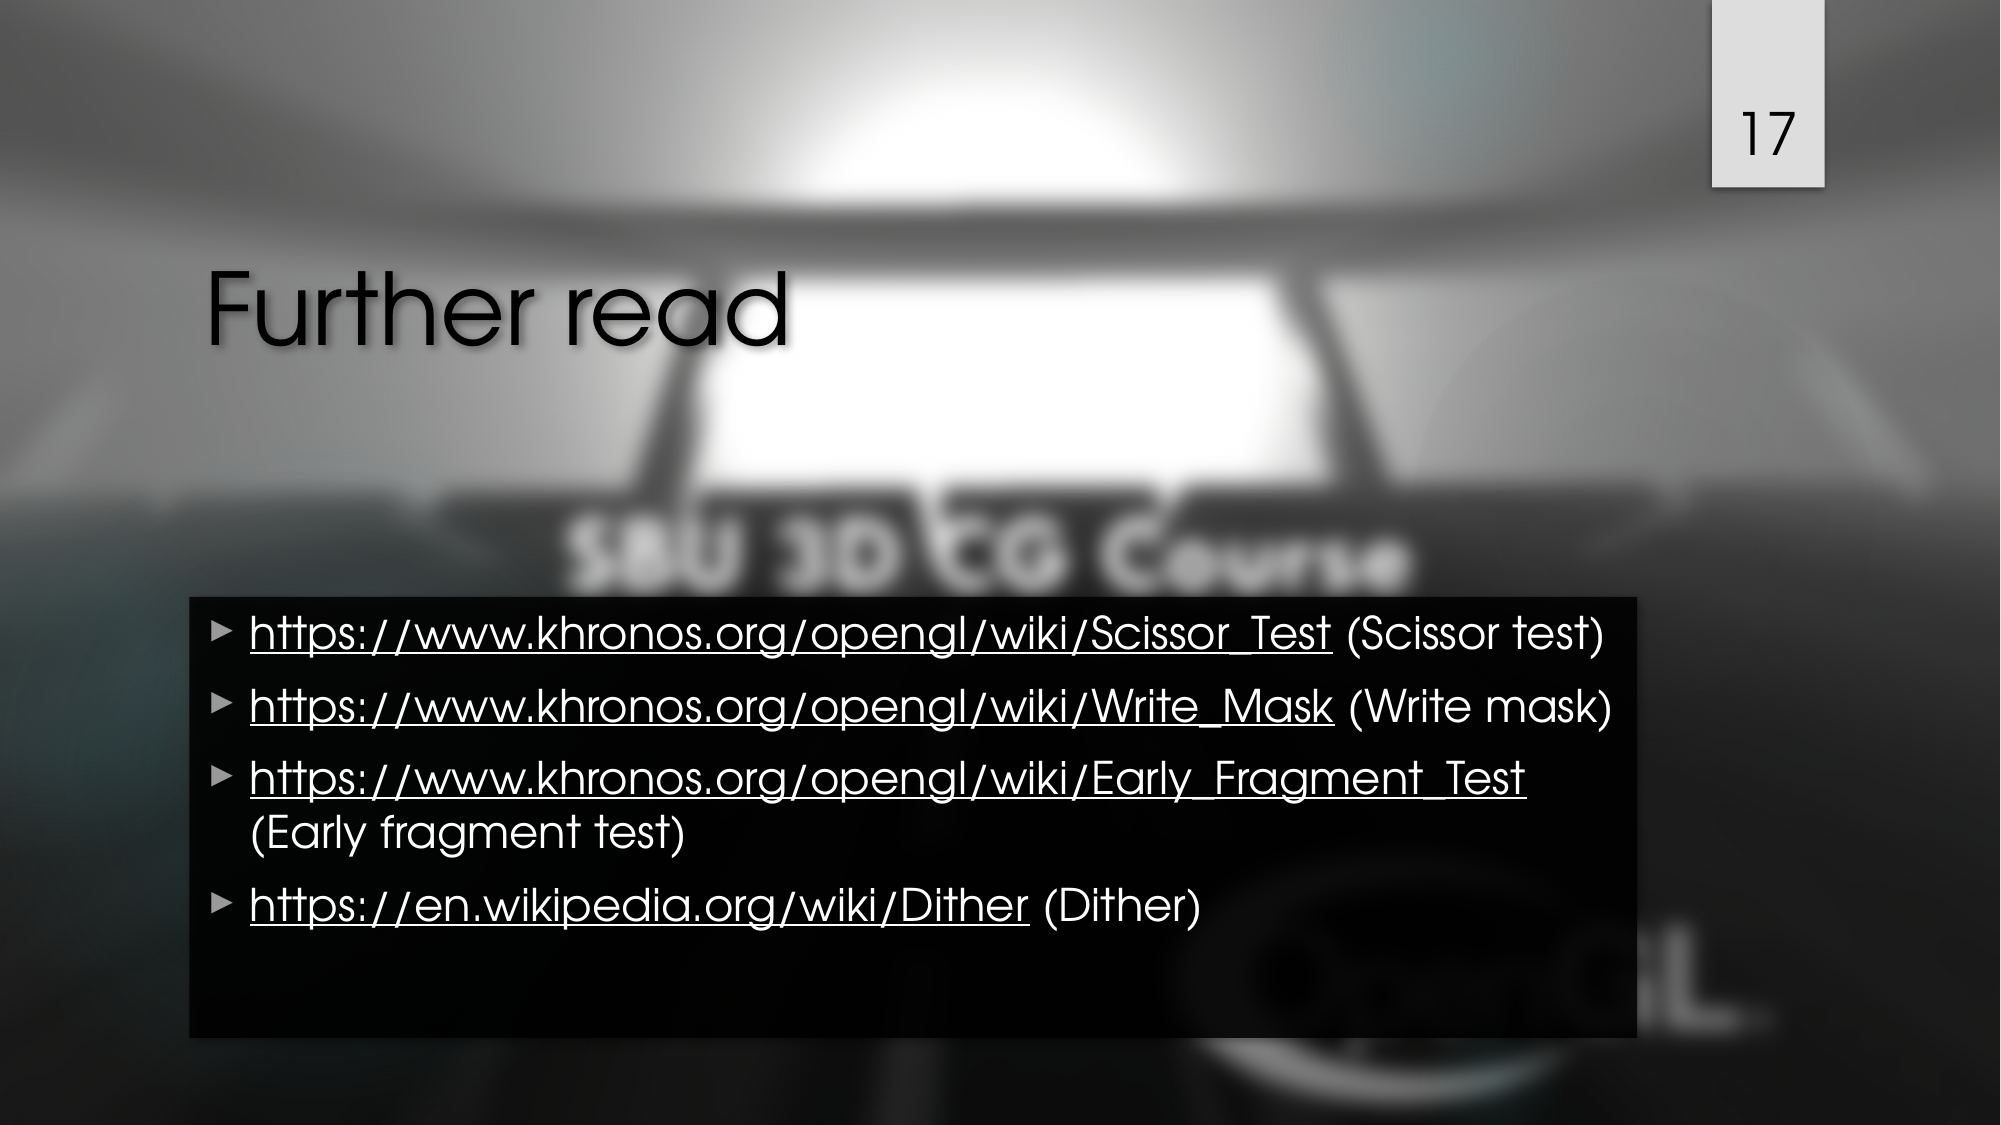

17
# Further read
https://www.khronos.org/opengl/wiki/Scissor_Test (Scissor test)
https://www.khronos.org/opengl/wiki/Write_Mask (Write mask)
https://www.khronos.org/opengl/wiki/Early_Fragment_Test (Early fragment test)
https://en.wikipedia.org/wiki/Dither (Dither)